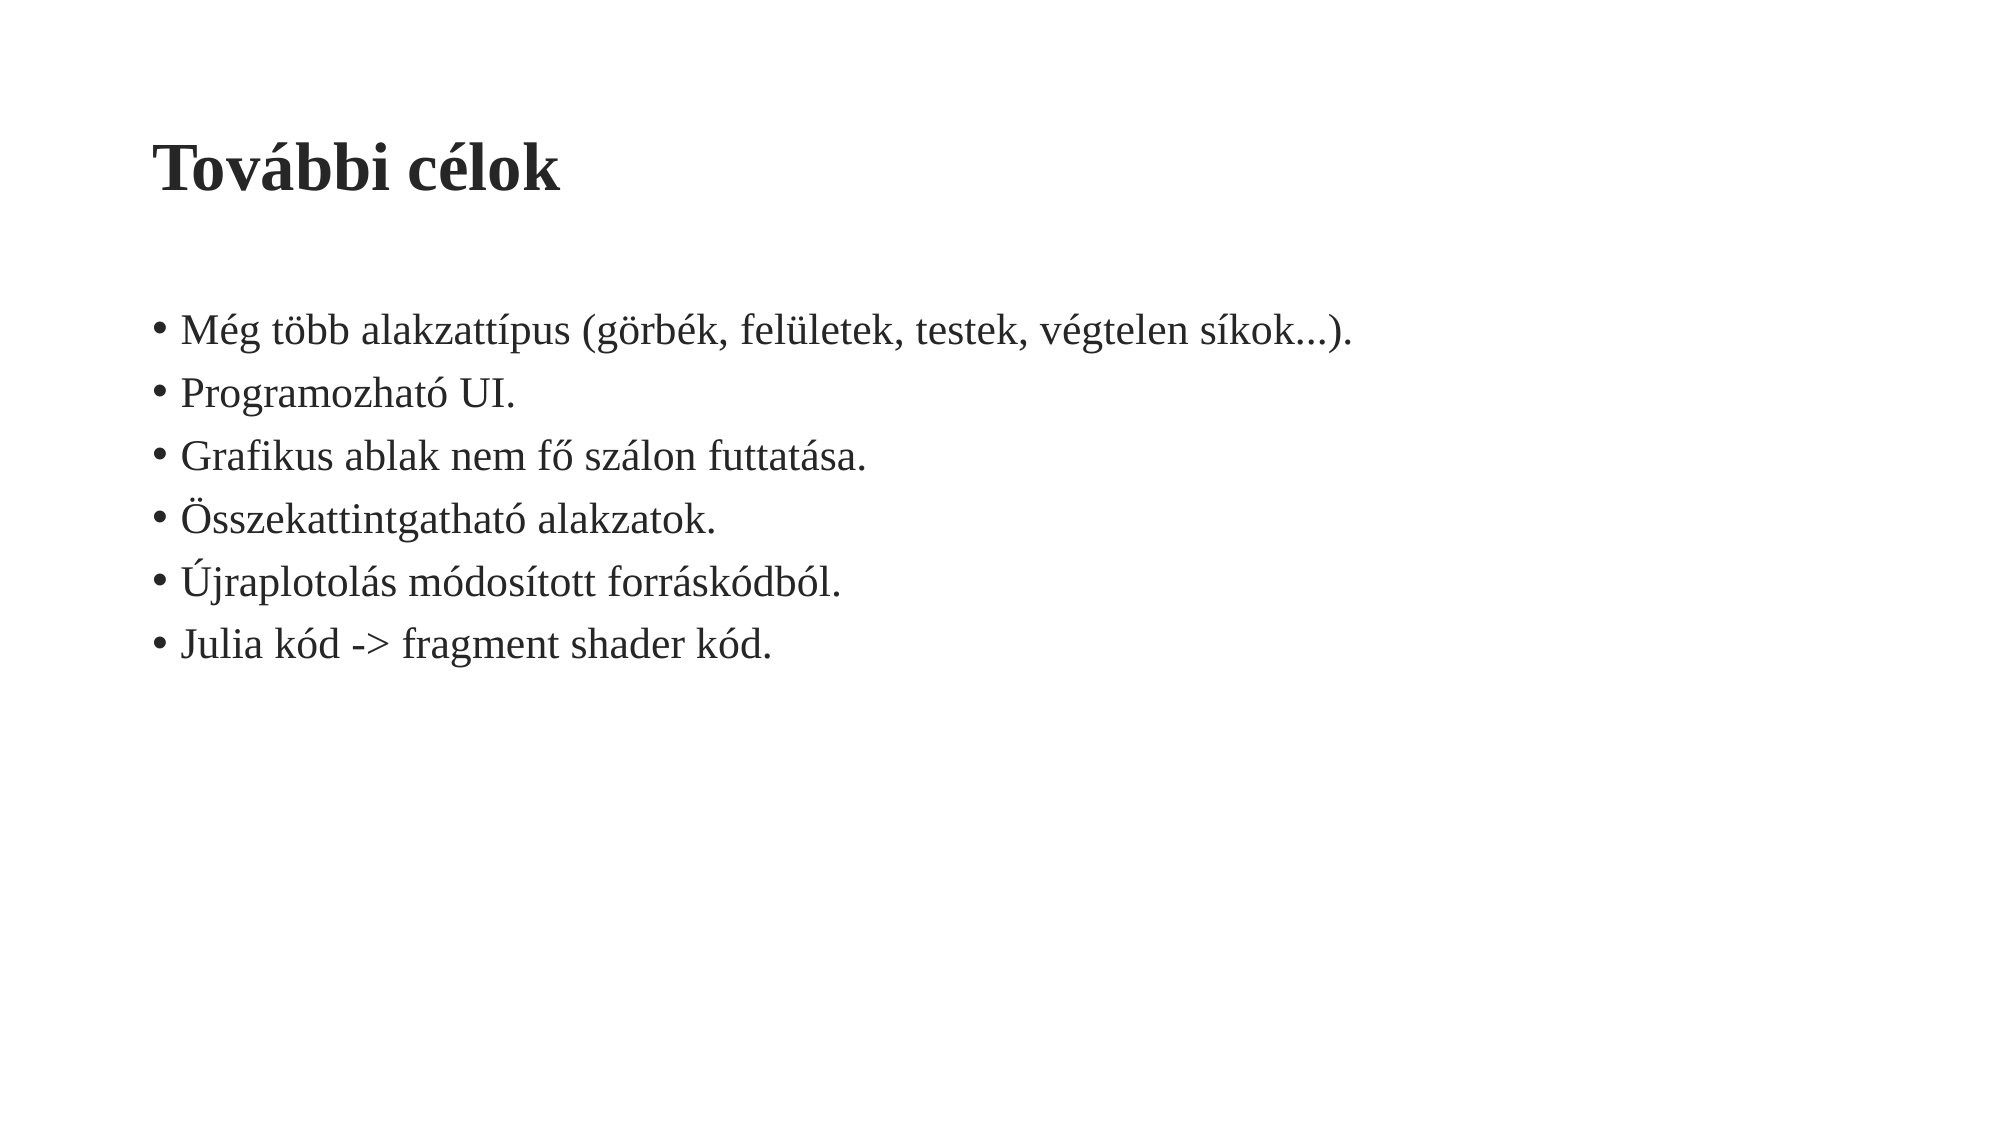

# További célok
Még több alakzattípus (görbék, felületek, testek, végtelen síkok...).
Programozható UI.
Grafikus ablak nem fő szálon futtatása.
Összekattintgatható alakzatok.
Újraplotolás módosított forráskódból.
Julia kód -> fragment shader kód.